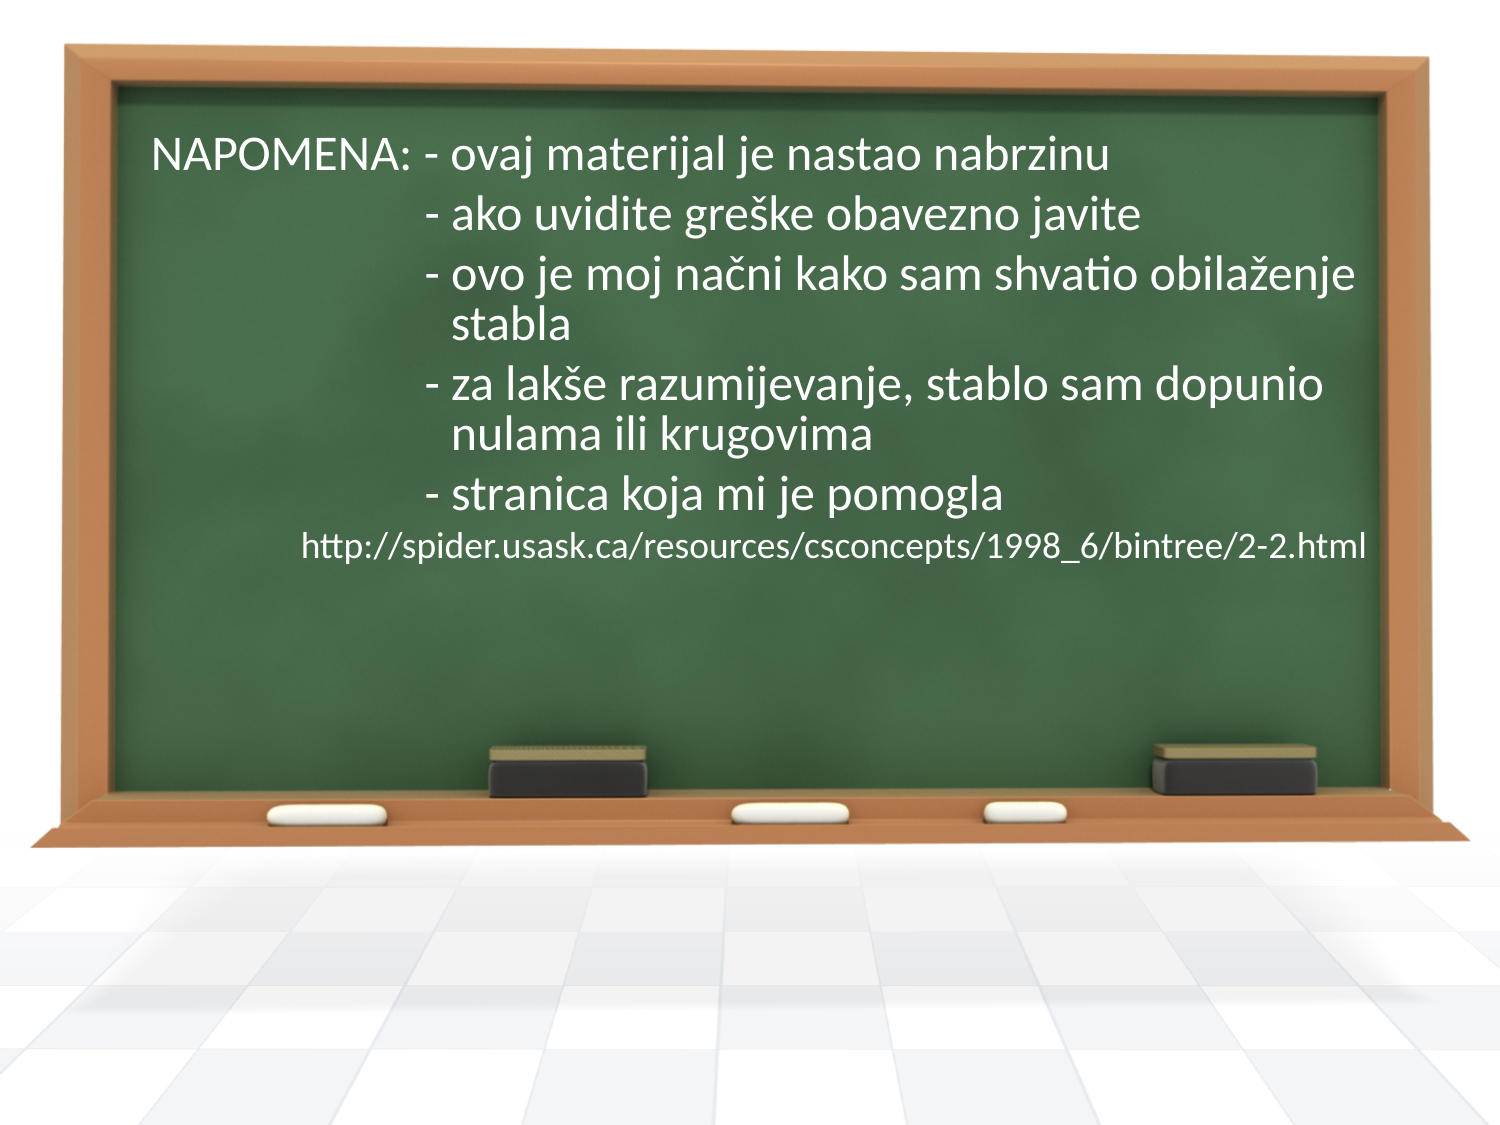

NAPOMENA: - ovaj materijal je nastao nabrzinu
	           - ako uvidite greške obavezno javite
	           - ovo je moj načni kako sam shvatio obilaženje 		stabla
	           - za lakše razumijevanje, stablo sam dopunio  			nulama ili krugovima
	           - stranica koja mi je pomogla
	http://spider.usask.ca/resources/csconcepts/1998_6/bintree/2-2.html